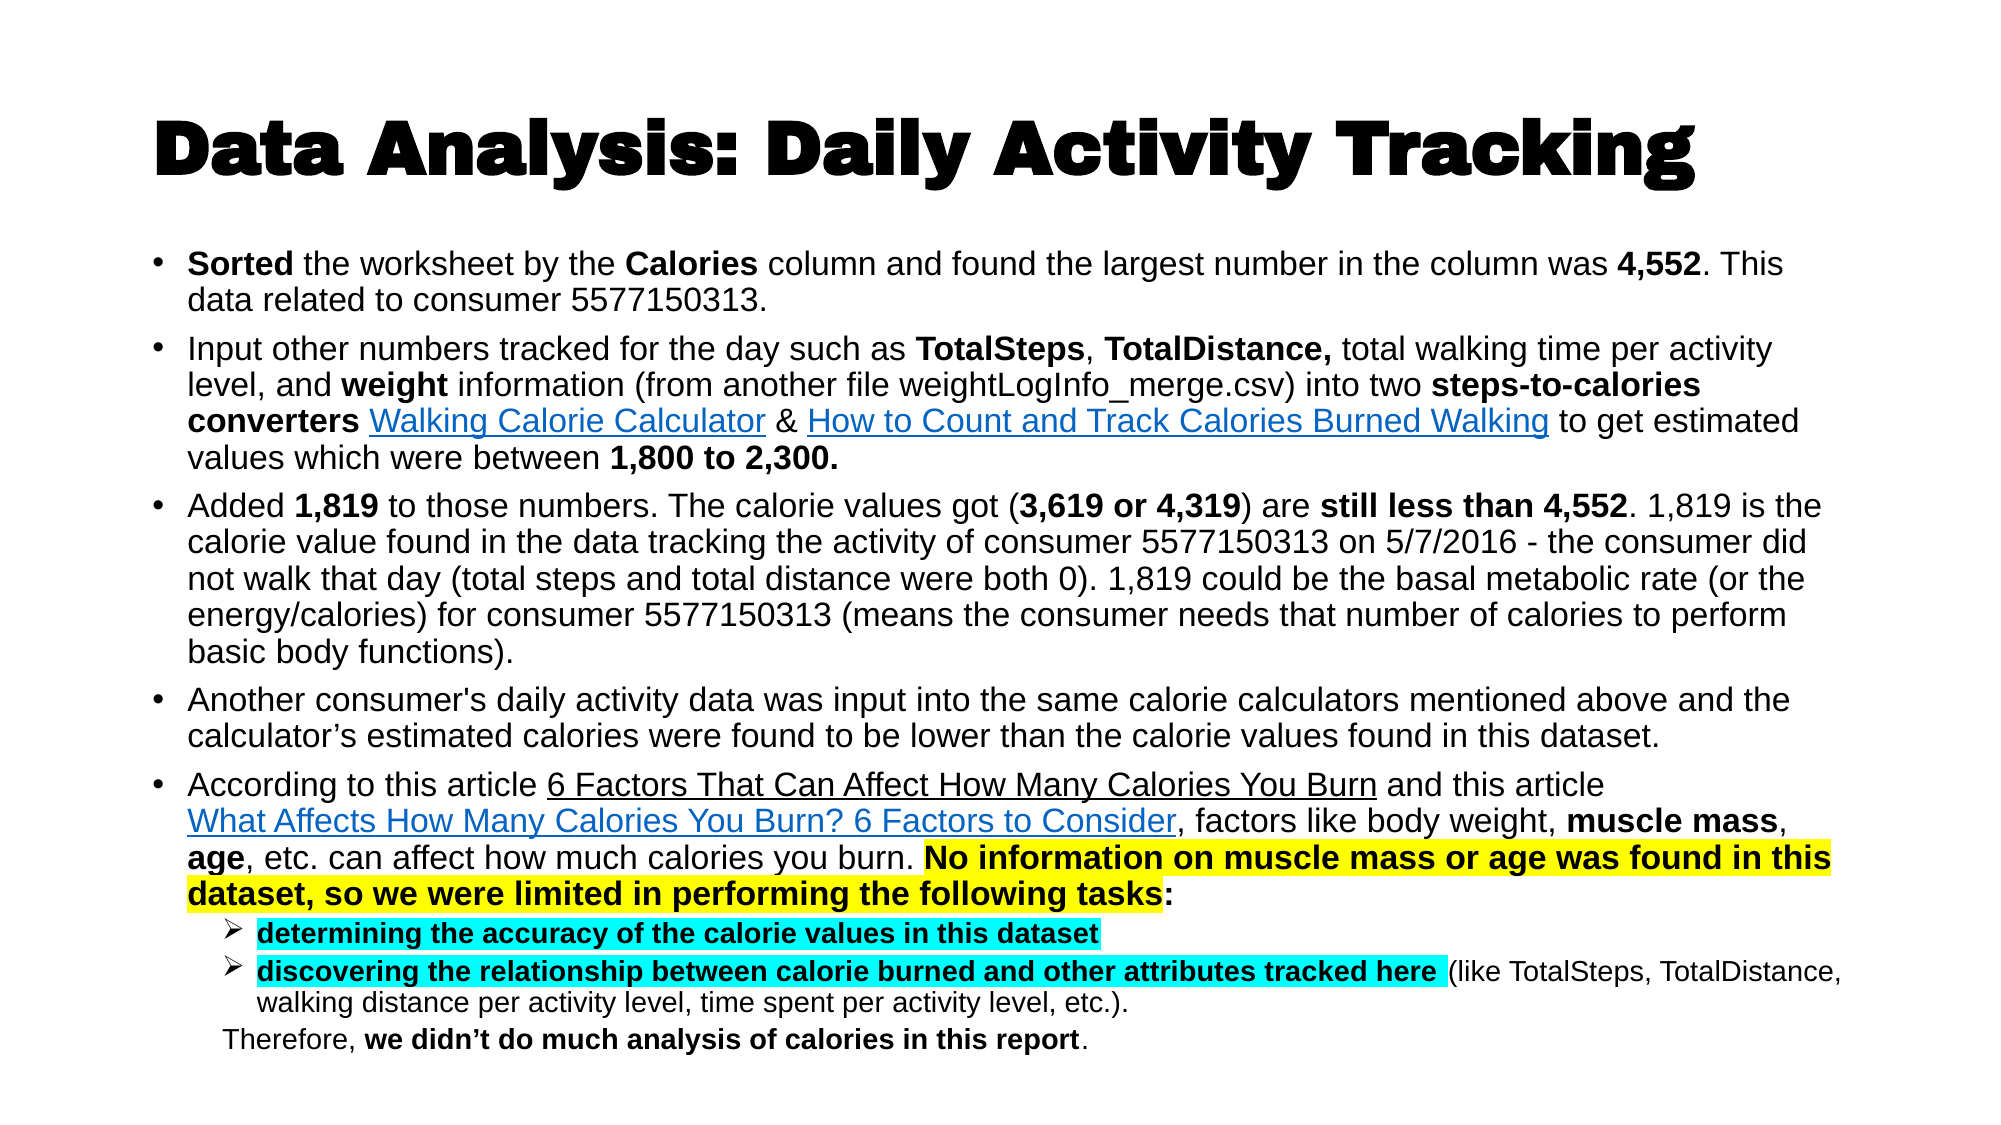

# Data Analysis: Daily Activity Tracking
Sorted the worksheet by the Calories column and found the largest number in the column was 4,552. This data related to consumer 5577150313.
Input other numbers tracked for the day such as TotalSteps, TotalDistance, total walking time per activity level, and weight information (from another file weightLogInfo_merge.csv) into two steps-to-calories converters Walking Calorie Calculator & How to Count and Track Calories Burned Walking to get estimated values which were between 1,800 to 2,300.
Added 1,819 to those numbers. The calorie values got (3,619 or 4,319) are still less than 4,552. 1,819 is the calorie value found in the data tracking the activity of consumer 5577150313 on 5/7/2016 - the consumer did not walk that day (total steps and total distance were both 0). 1,819 could be the basal metabolic rate (or the energy/calories) for consumer 5577150313 (means the consumer needs that number of calories to perform basic body functions).
Another consumer's daily activity data was input into the same calorie calculators mentioned above and the calculator’s estimated calories were found to be lower than the calorie values ​​found in this dataset.
According to this article 6 Factors That Can Affect How Many Calories You Burn and this article What Affects How Many Calories You Burn? 6 Factors to Consider, factors like body weight, muscle mass, age, etc. can affect how much calories you burn. No information on muscle mass or age was found in this dataset, so we were limited in performing the following tasks:
determining the accuracy of the calorie values in this dataset
discovering the relationship between calorie burned and other attributes tracked here (like TotalSteps, TotalDistance, walking distance per activity level, time spent per activity level, etc.).
Therefore, we didn’t do much analysis of calories in this report.